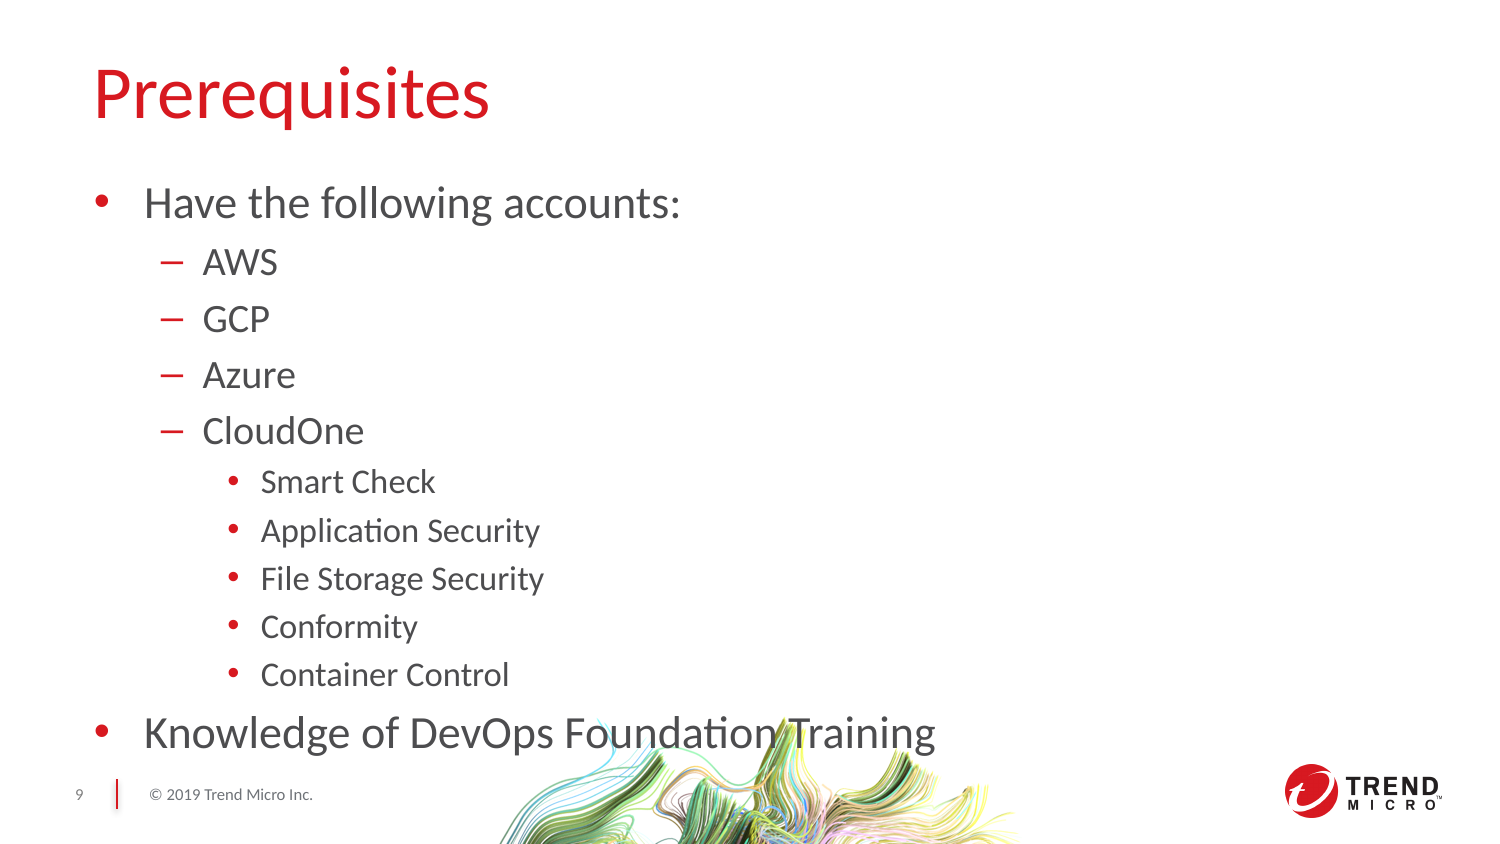

# Prerequisites
Have the following accounts:
AWS
GCP
Azure
CloudOne
Smart Check
Application Security
File Storage Security
Conformity
Container Control
Knowledge of DevOps Foundation Training